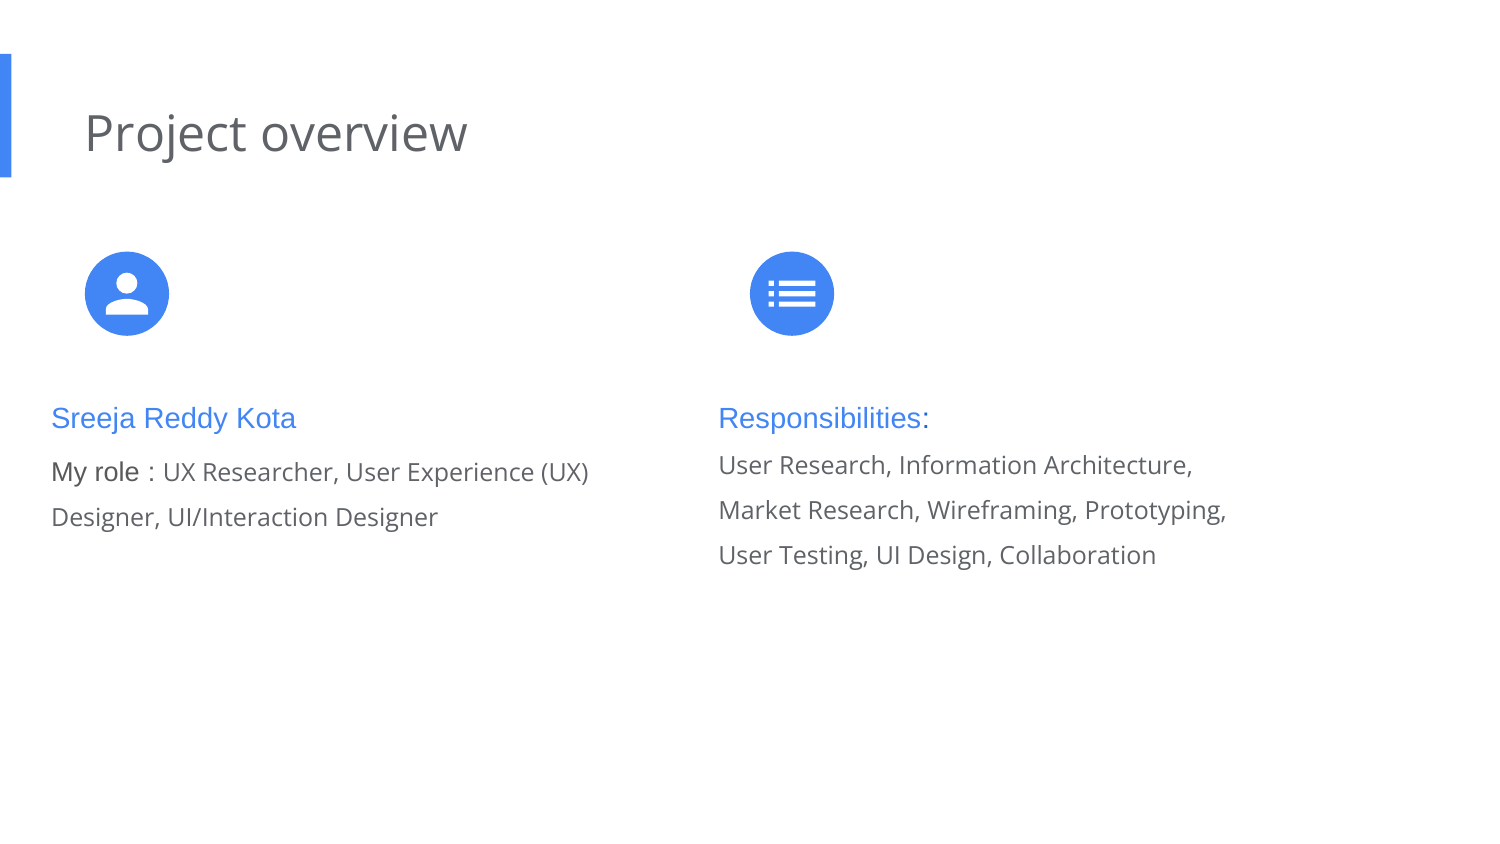

Project overview

Sreeja Reddy Kota
My role : UX Researcher, User Experience (UX) Designer, UI/Interaction Designer

Responsibilities:
User Research, Information Architecture, Market Research, Wireframing, Prototyping, User Testing, UI Design, Collaboration